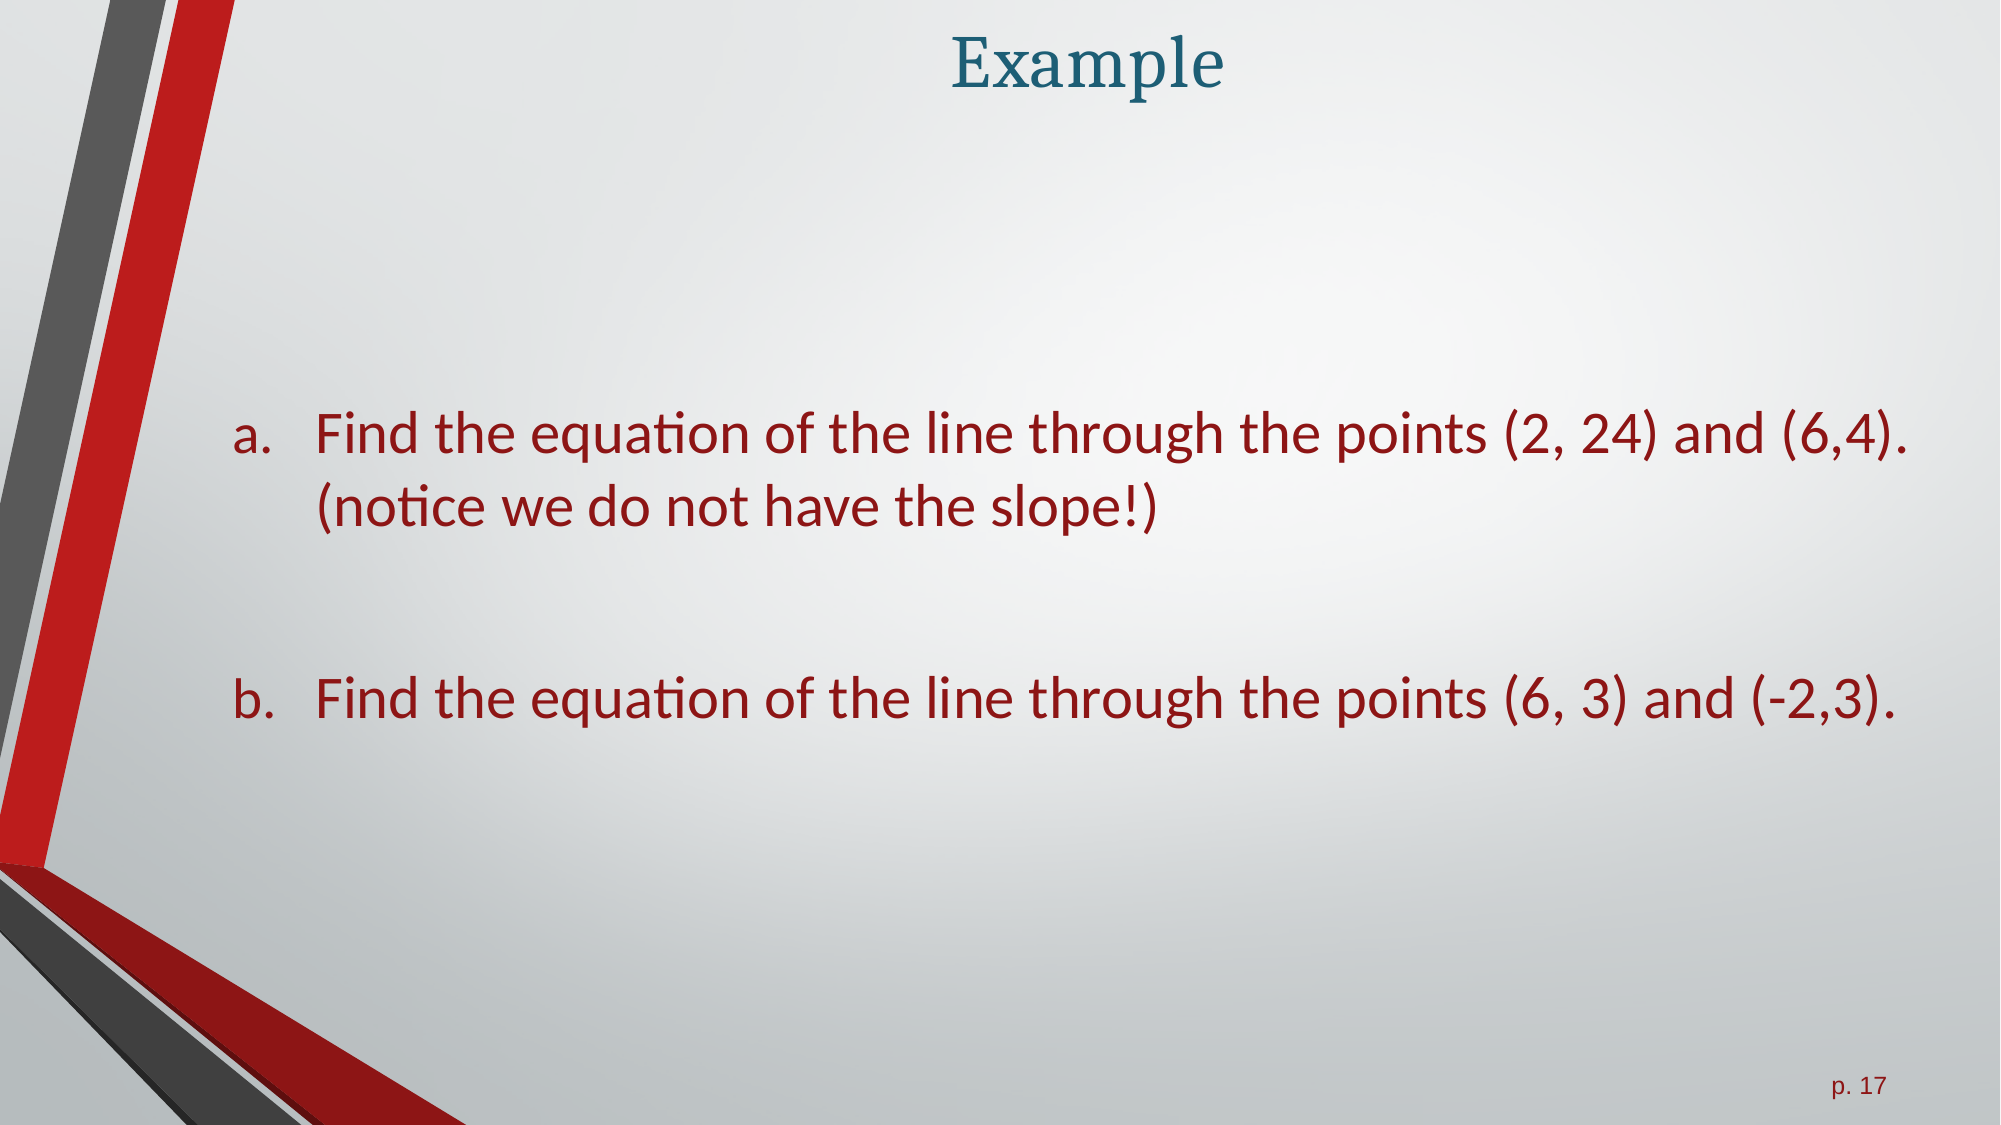

# Example
Find the equation of the line through the points (2, 24) and (6,4).  (notice we do not have the slope!)

Find the equation of the line through the points (6, 3) and (-2,3).